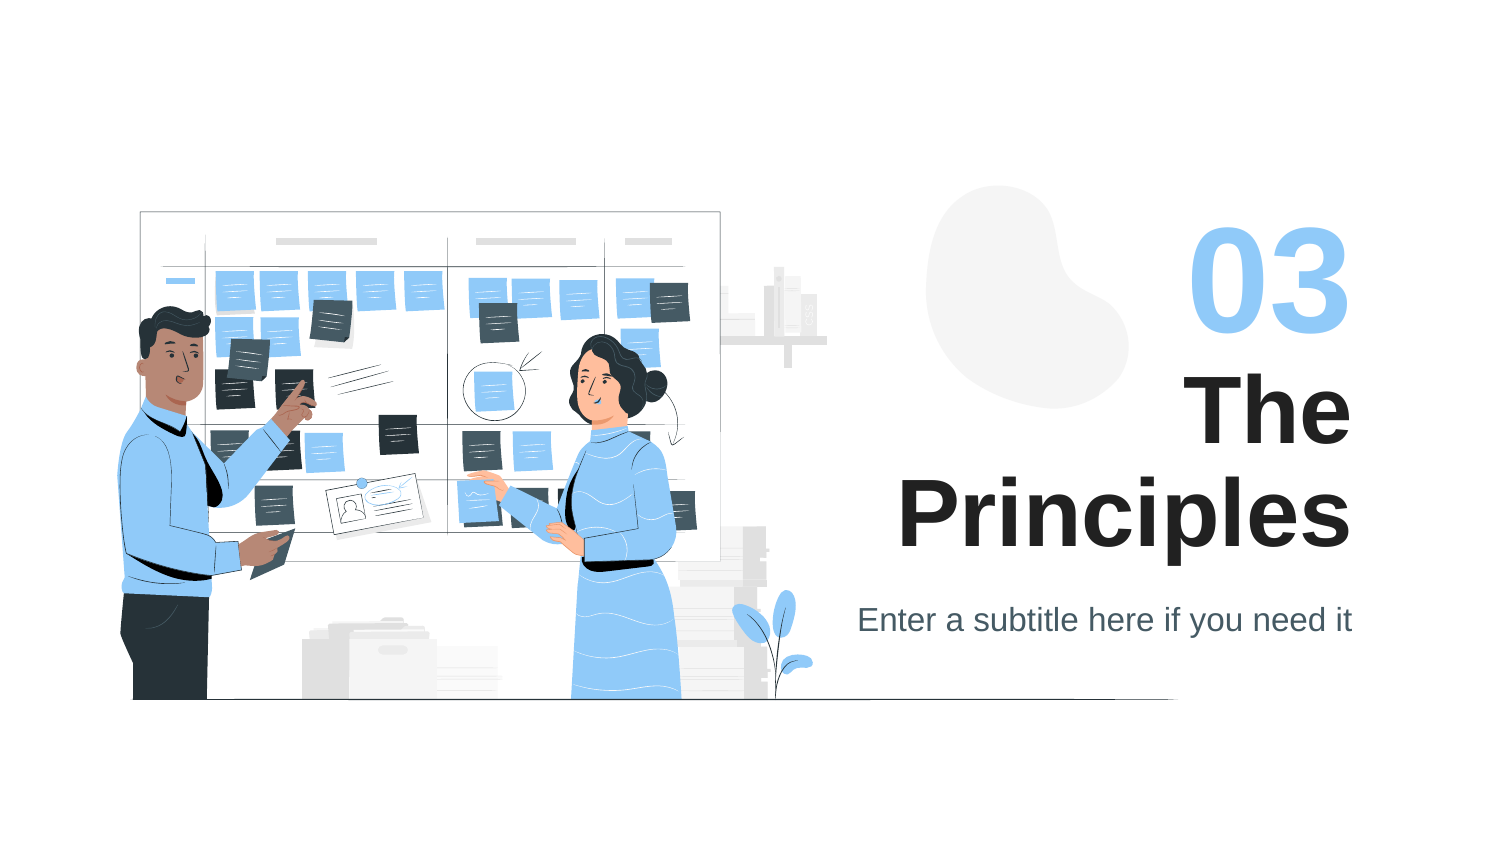

03

# The Principles

Enter a subtitle here if you need it